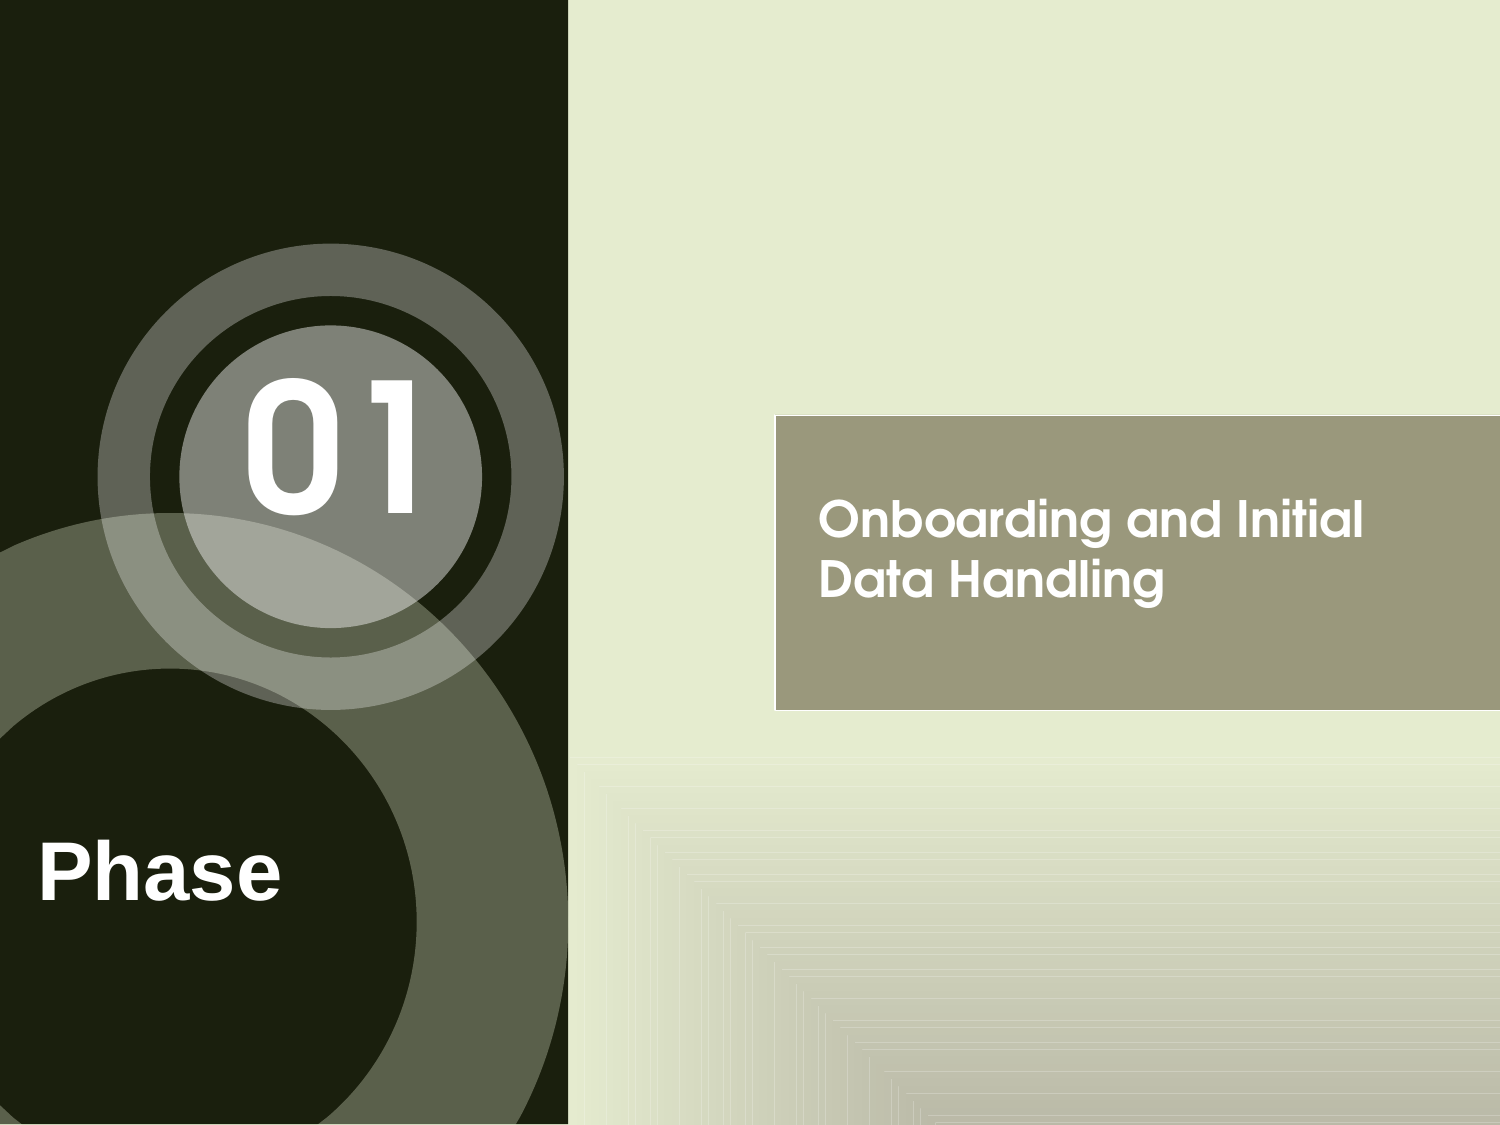

01

Onboarding and Initial Data Handling

Phase